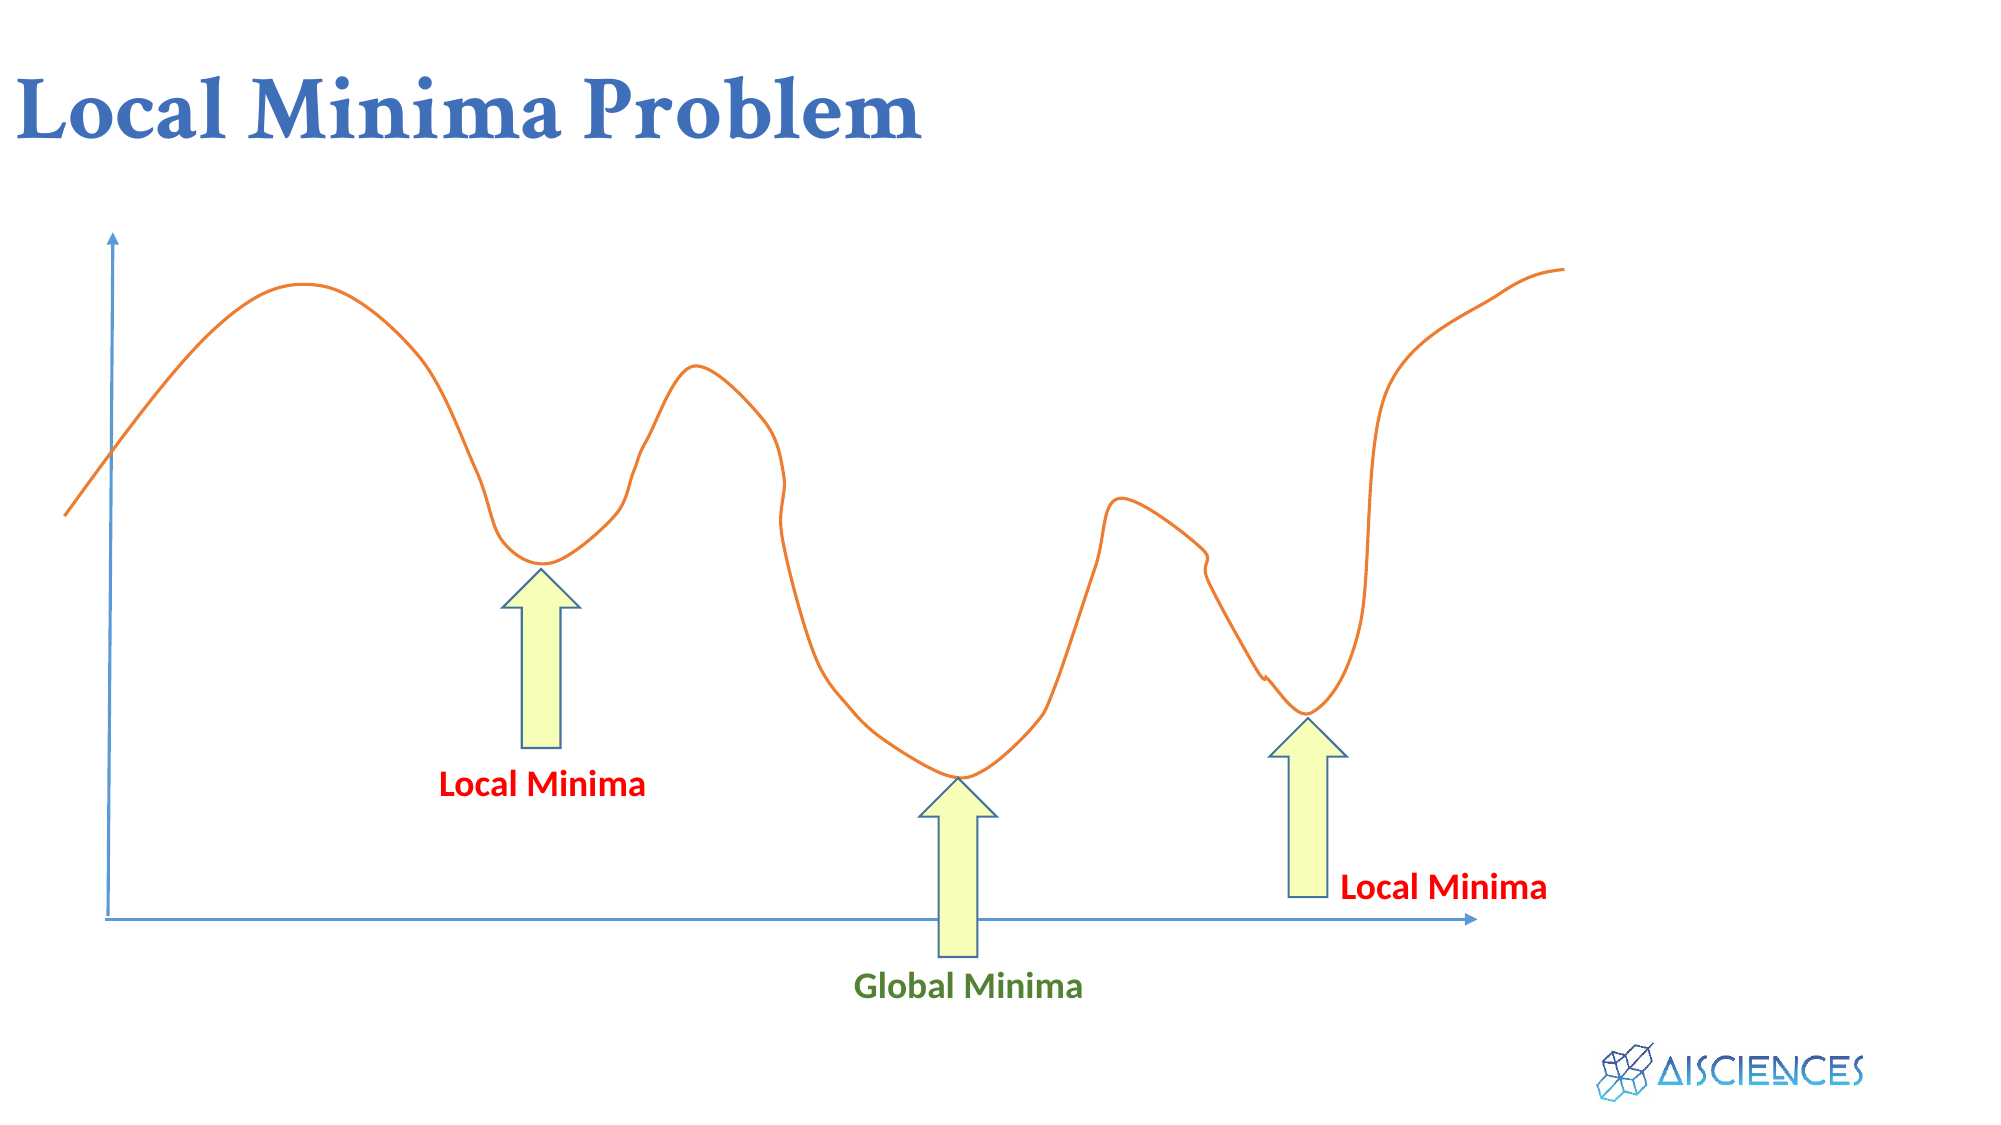

# Local Minima Problem

Local Minima

Local Minima
Global Minima